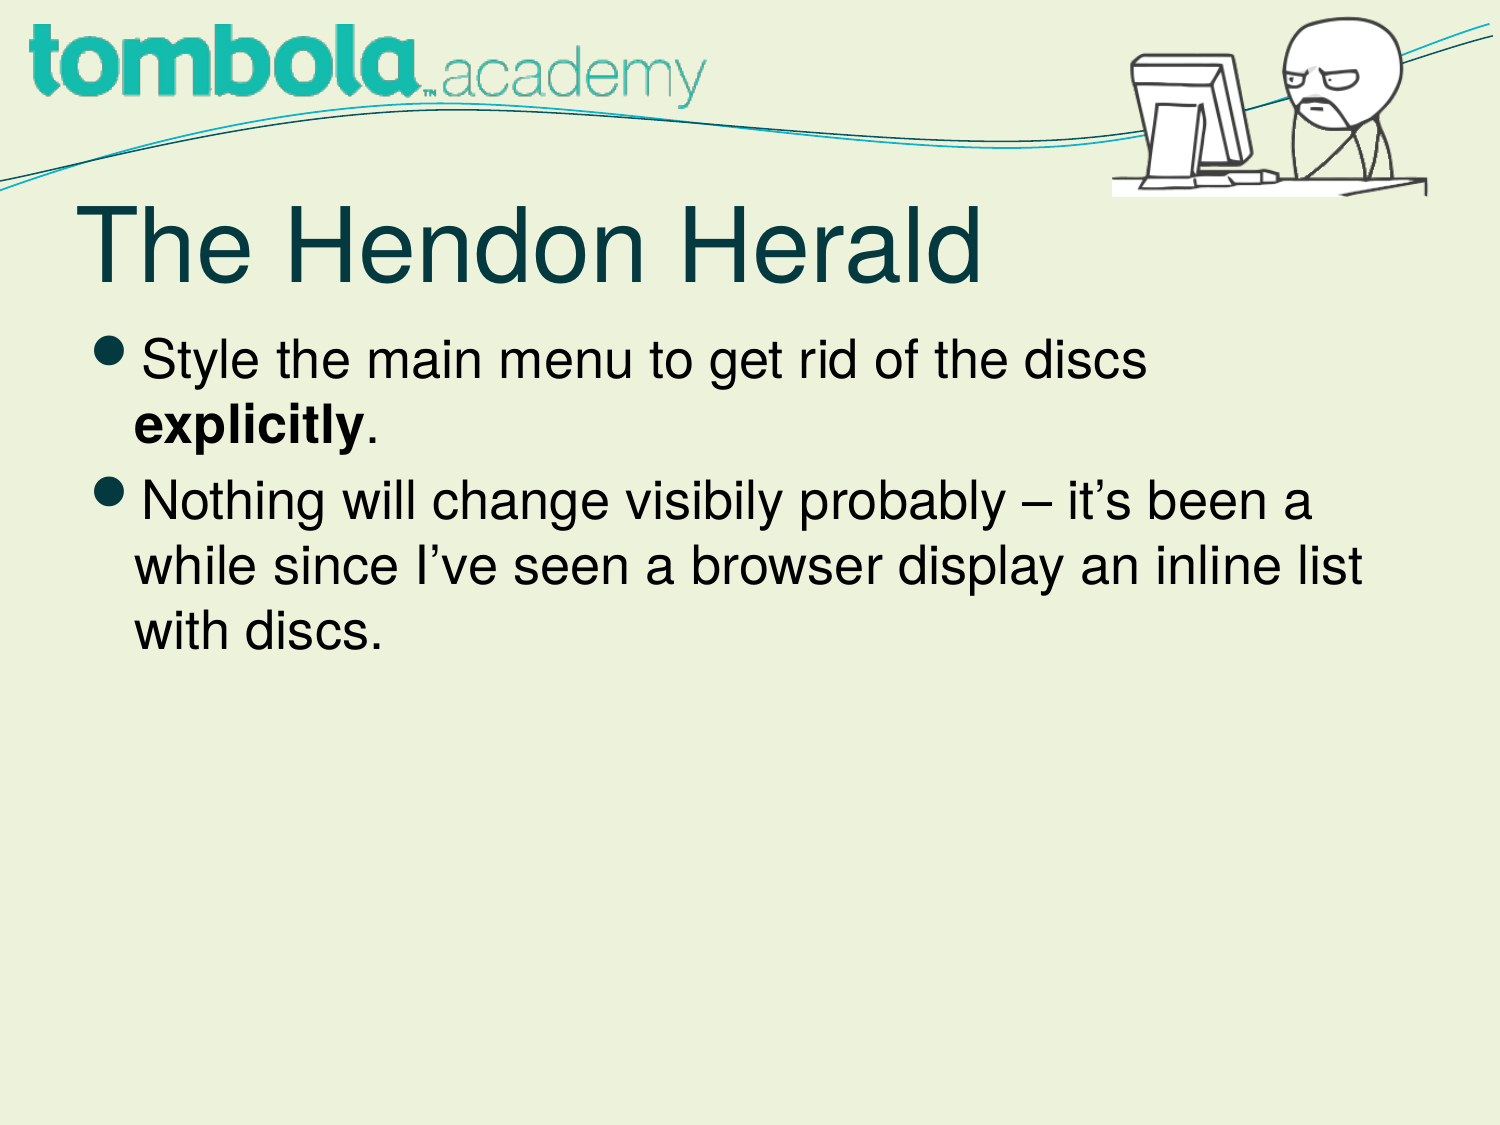

# The Hendon Herald
Style the main menu to get rid of the discs explicitly.
Nothing will change visibily probably – it’s been a while since I’ve seen a browser display an inline list with discs.